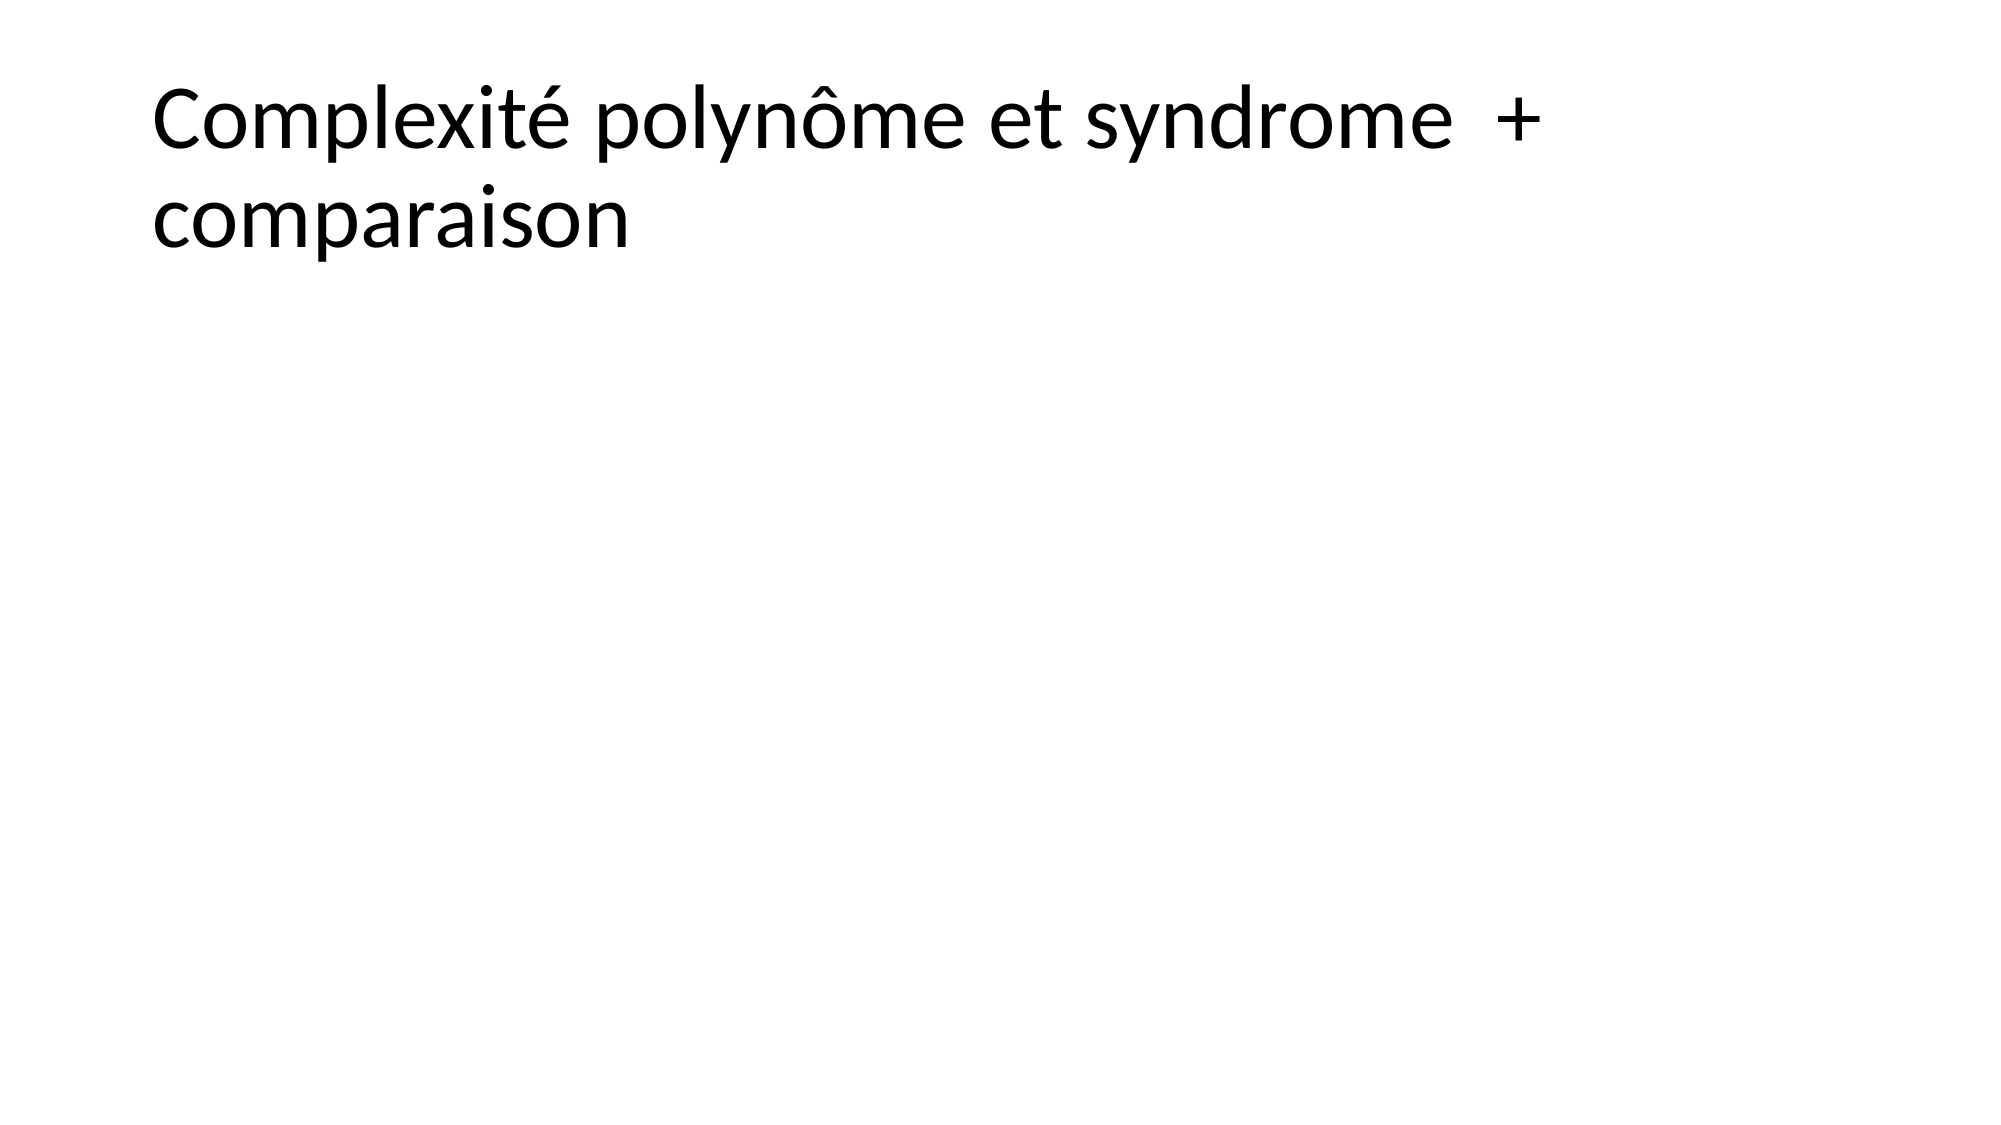

# Complexité polynôme et syndrome  + comparaison